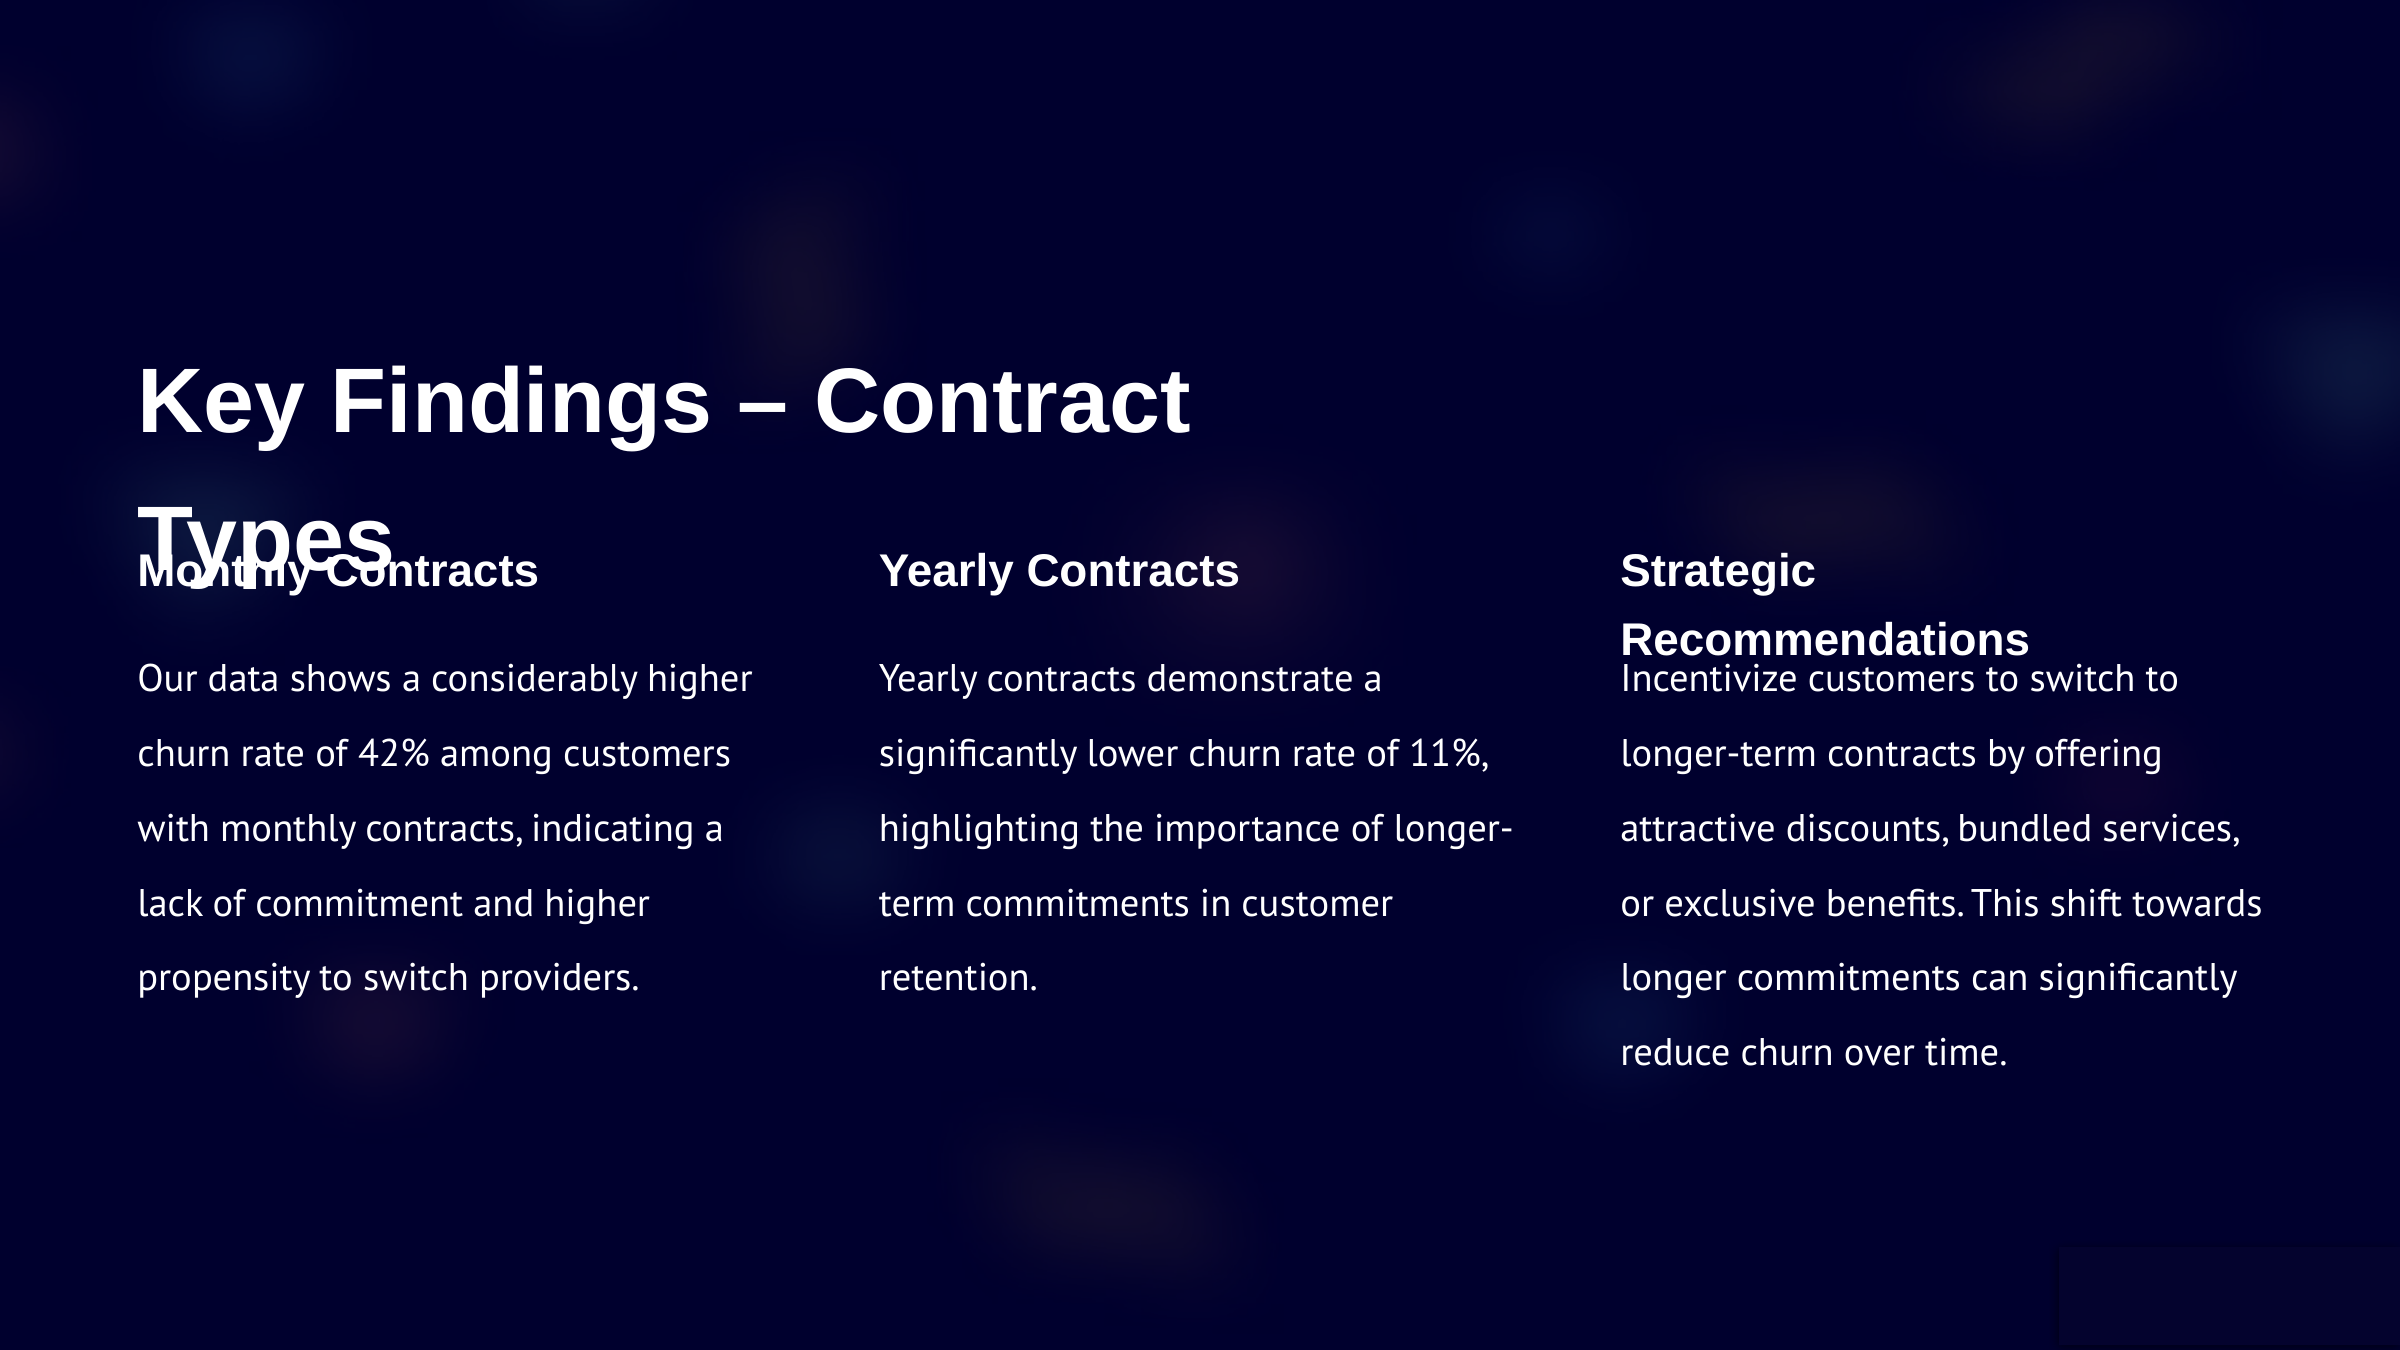

Key Findings – Contract Types
Monthly Contracts
Yearly Contracts
Strategic Recommendations
Our data shows a considerably higher churn rate of 42% among customers with monthly contracts, indicating a lack of commitment and higher propensity to switch providers.
Yearly contracts demonstrate a significantly lower churn rate of 11%, highlighting the importance of longer-term commitments in customer retention.
Incentivize customers to switch to longer-term contracts by offering attractive discounts, bundled services, or exclusive benefits. This shift towards longer commitments can significantly reduce churn over time.